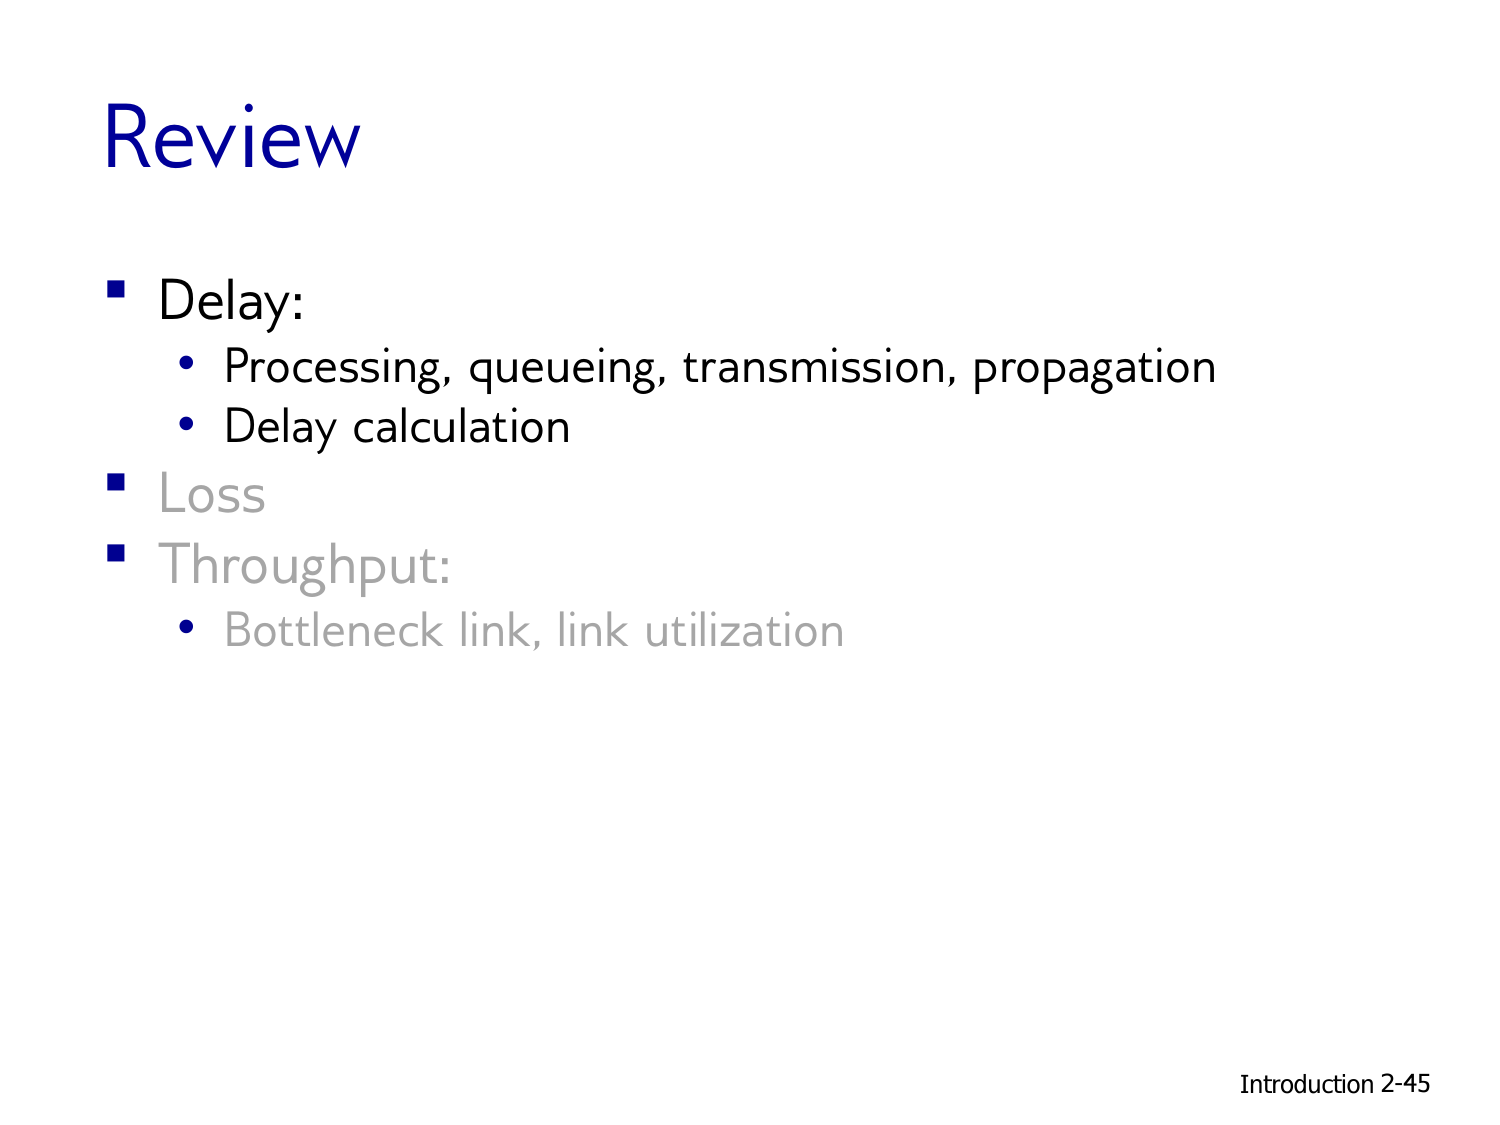

# Review
Delay:
Processing, queueing, transmission, propagation
Delay calculation
Loss
Throughput:
Bottleneck link, link utilization
2-45
Introduction